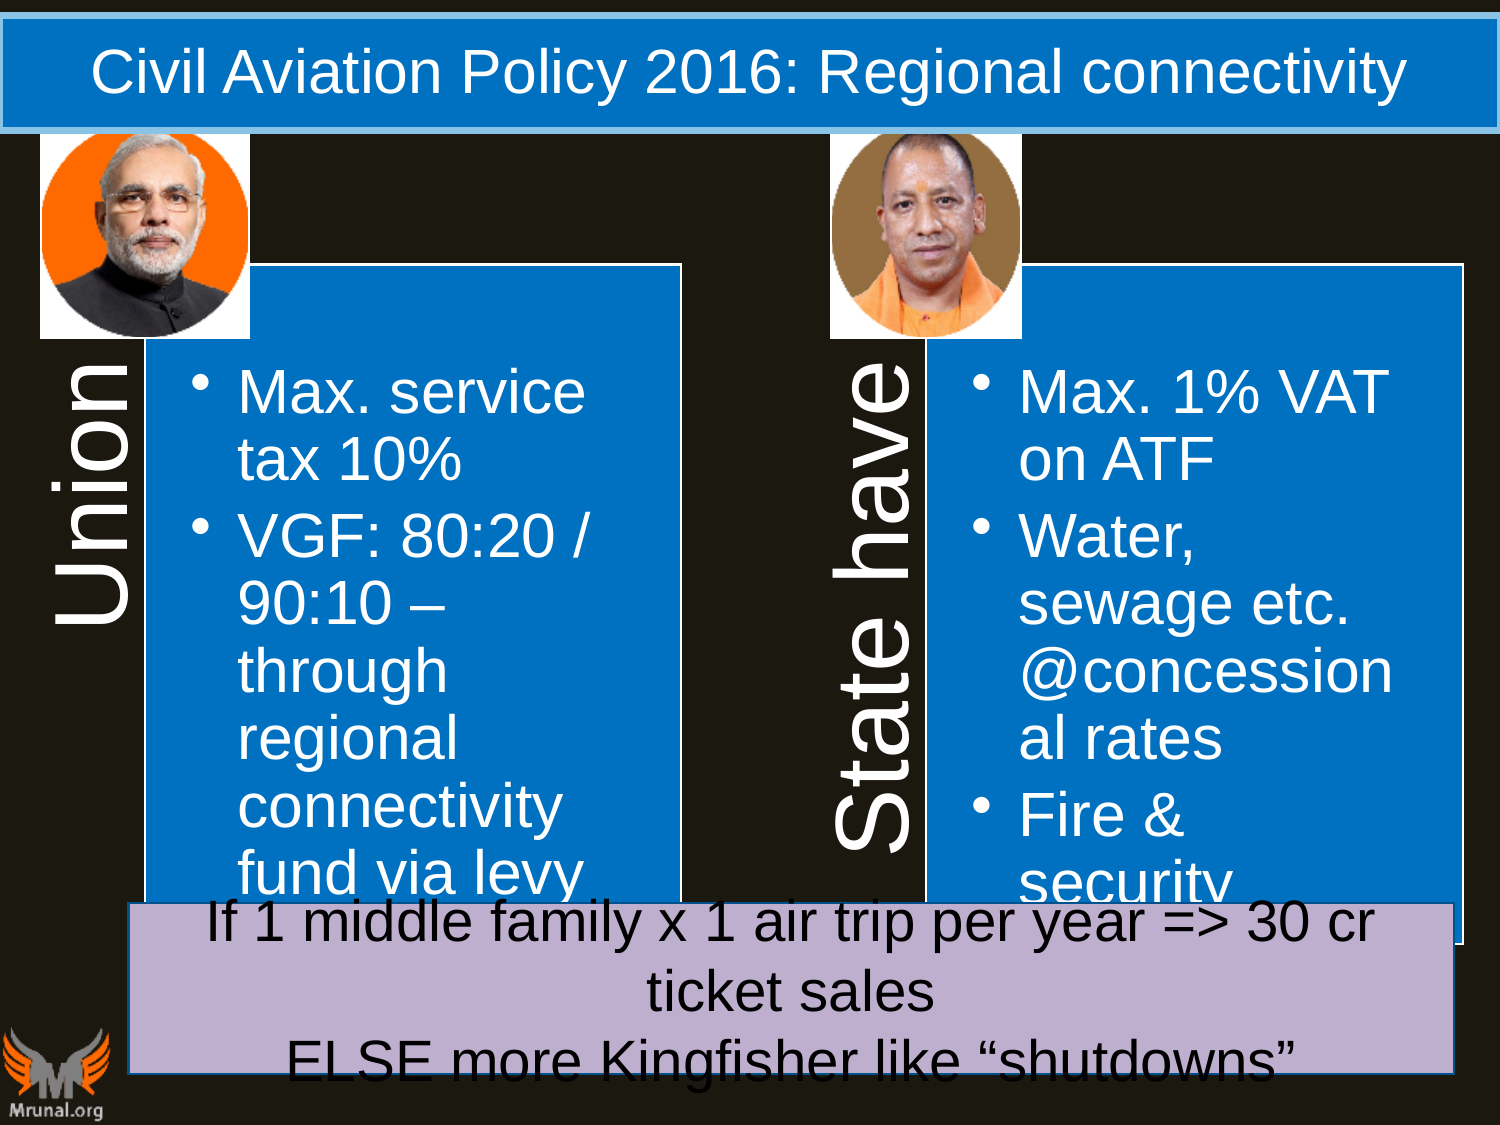

# Civil Aviation Policy 2016: Regional connectivity
Union
Max. service tax 10%
VGF: 80:20 / 90:10 – through regional connectivity fund via levy on air passengers
State have to
Max. 1% VAT on ATF
Water, sewage etc. @concessional rates
Fire & security @FREE
If 1 middle family x 1 air trip per year => 30 cr ticket sales
ELSE more Kingfisher like “shutdowns”